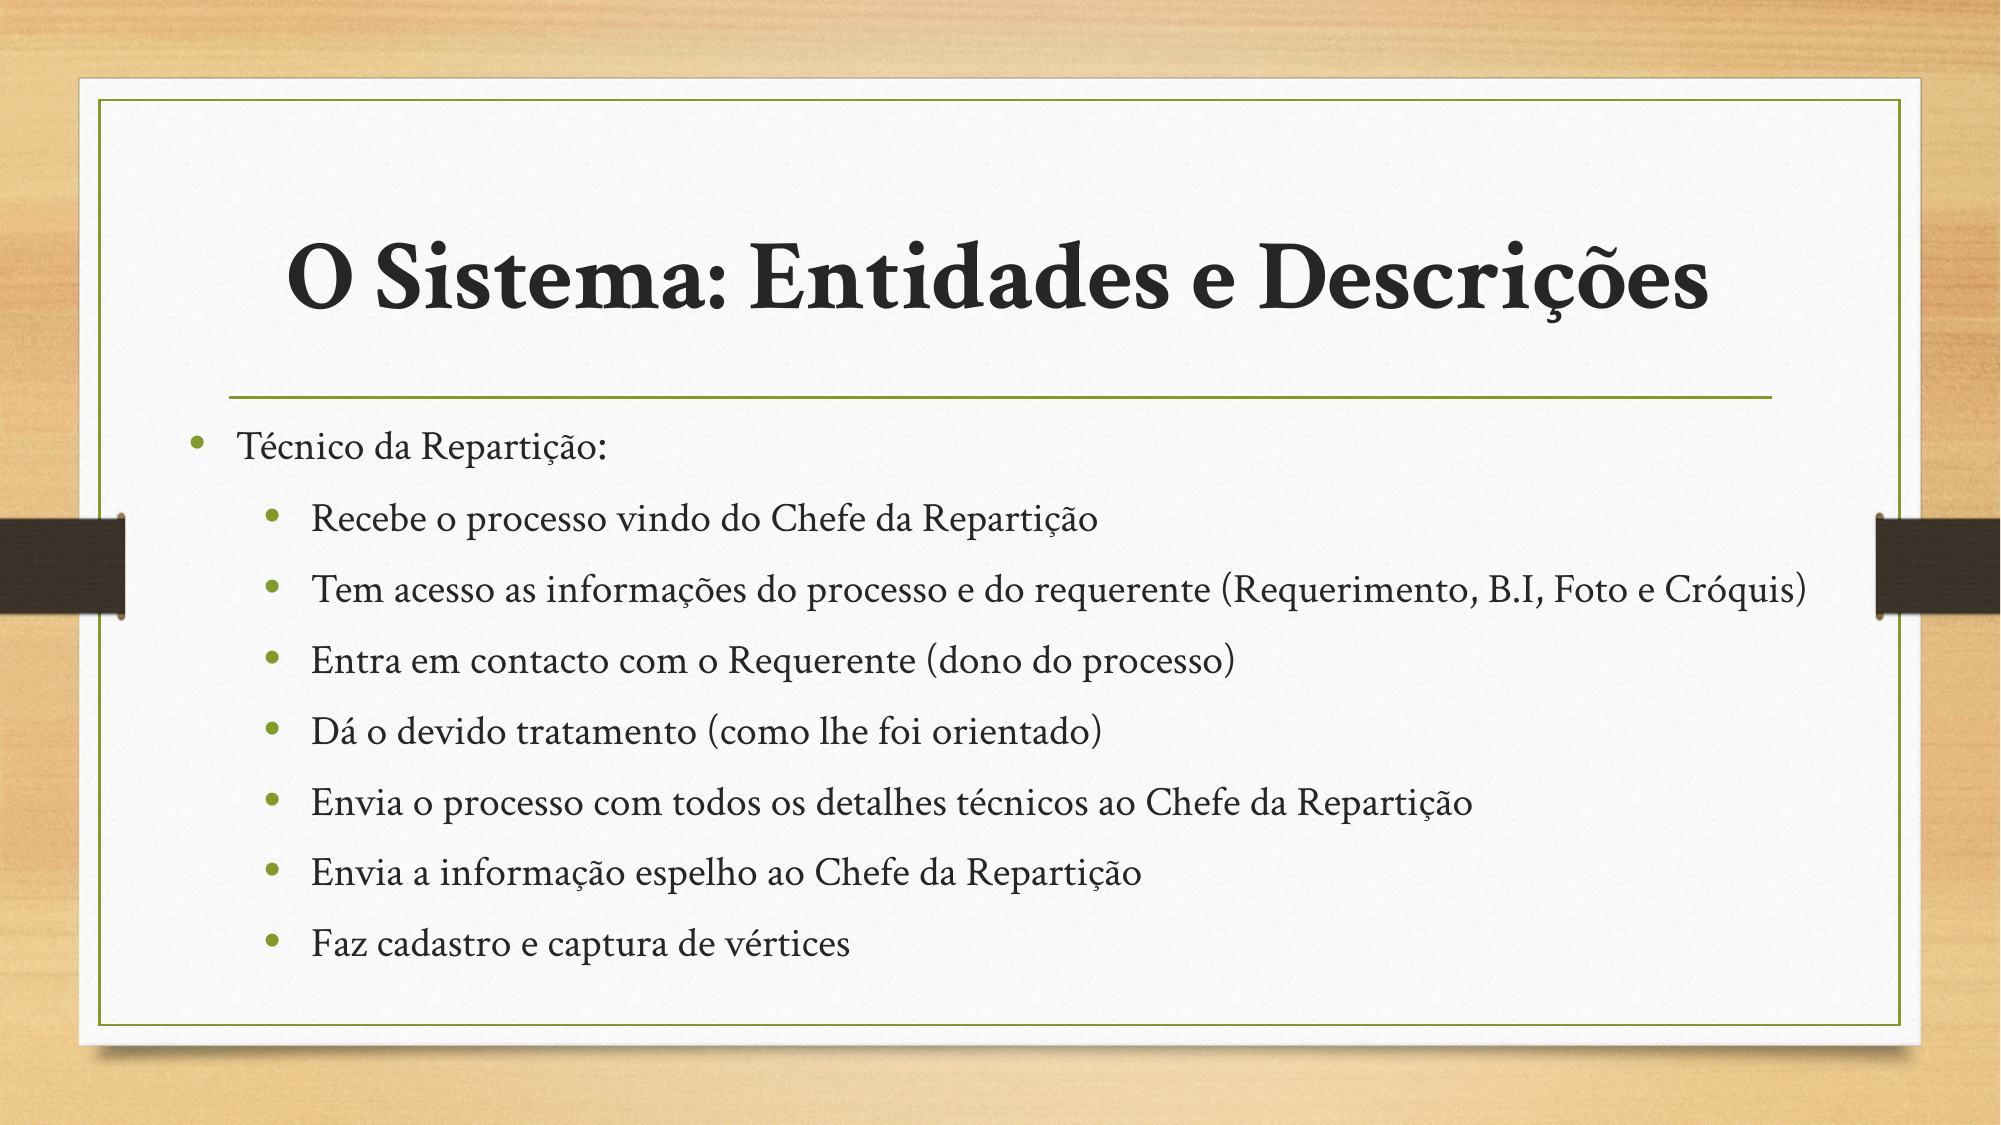

# O Sistema: Entidades e Descrições
Técnico da Repartição:
Recebe o processo vindo do Chefe da Repartição
Tem acesso as informações do processo e do requerente (Requerimento, B.I, Foto e Cróquis)
Entra em contacto com o Requerente (dono do processo)
Dá o devido tratamento (como lhe foi orientado)
Envia o processo com todos os detalhes técnicos ao Chefe da Repartição
Envia a informação espelho ao Chefe da Repartição
Faz cadastro e captura de vértices